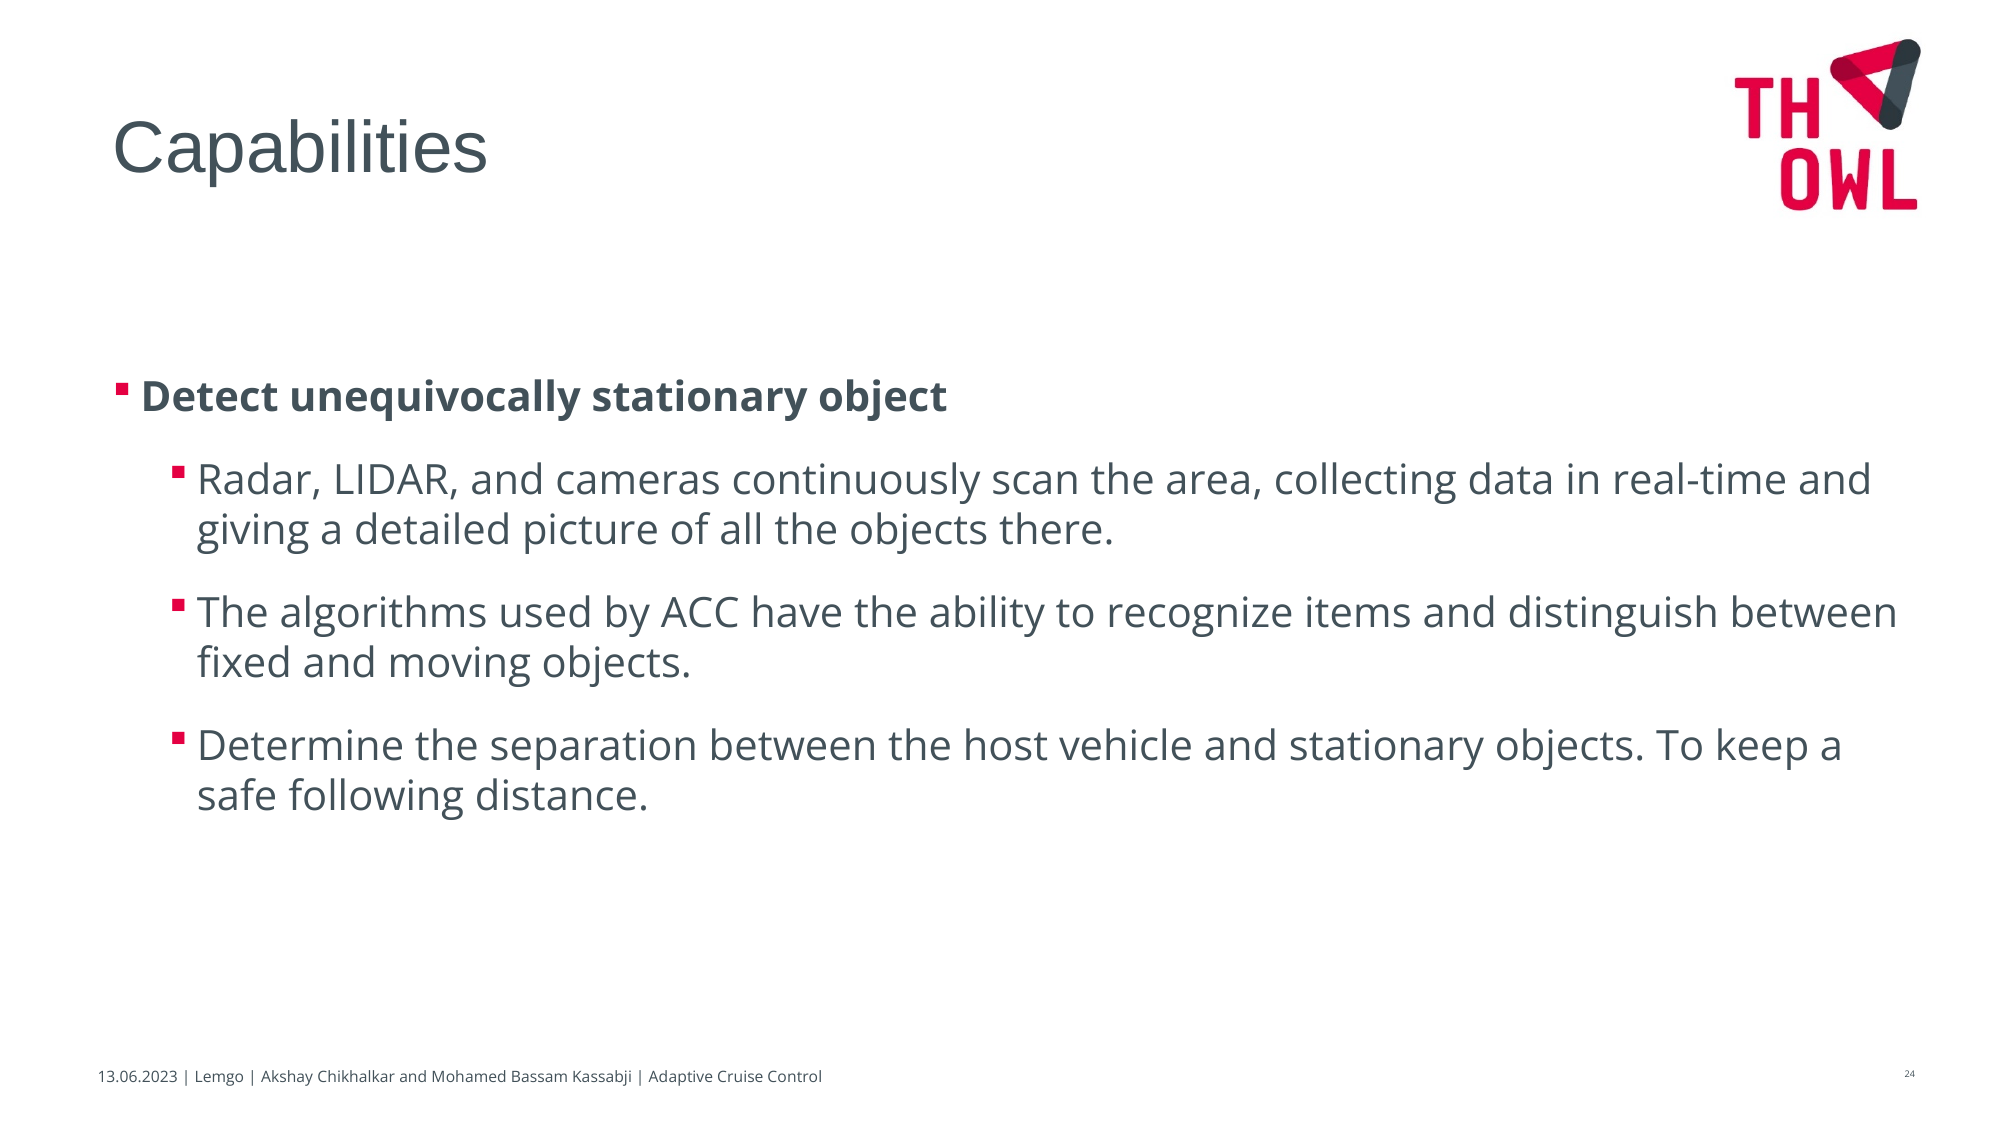

Capabilities
Detect unequivocally stationary object
Radar, LIDAR, and cameras continuously scan the area, collecting data in real-time and giving a detailed picture of all the objects there.
The algorithms used by ACC have the ability to recognize items and distinguish between fixed and moving objects.
Determine the separation between the host vehicle and stationary objects. To keep a safe following distance.